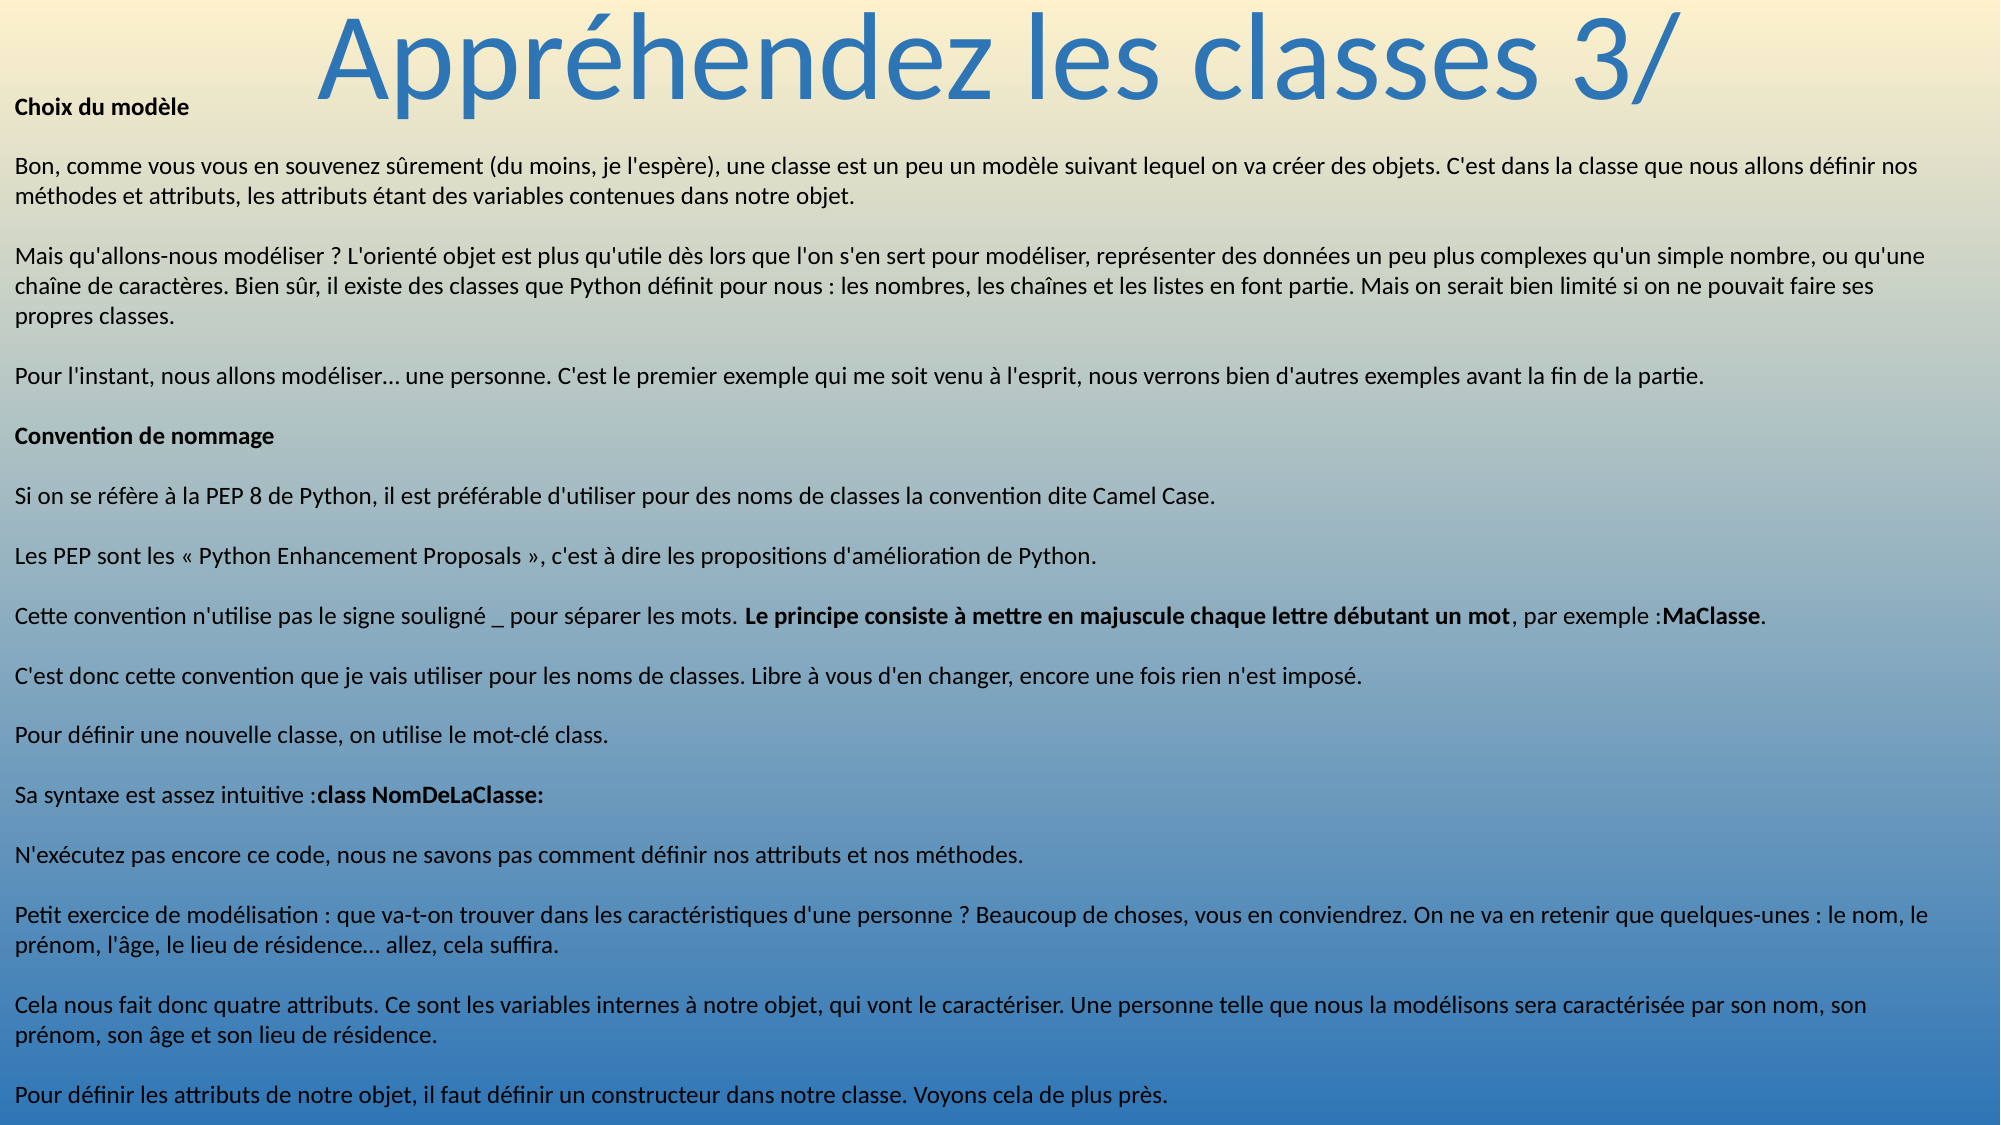

# Appréhendez les classes 3/
Choix du modèle

Bon, comme vous vous en souvenez sûrement (du moins, je l'espère), une classe est un peu un modèle suivant lequel on va créer des objets. C'est dans la classe que nous allons définir nos méthodes et attributs, les attributs étant des variables contenues dans notre objet.

Mais qu'allons-nous modéliser ? L'orienté objet est plus qu'utile dès lors que l'on s'en sert pour modéliser, représenter des données un peu plus complexes qu'un simple nombre, ou qu'une chaîne de caractères. Bien sûr, il existe des classes que Python définit pour nous : les nombres, les chaînes et les listes en font partie. Mais on serait bien limité si on ne pouvait faire ses propres classes.

Pour l'instant, nous allons modéliser… une personne. C'est le premier exemple qui me soit venu à l'esprit, nous verrons bien d'autres exemples avant la fin de la partie.

Convention de nommage

Si on se réfère à la PEP 8 de Python, il est préférable d'utiliser pour des noms de classes la convention dite Camel Case.

Les PEP sont les « Python Enhancement Proposals », c'est à dire les propositions d'amélioration de Python.

Cette convention n'utilise pas le signe souligné _ pour séparer les mots. Le principe consiste à mettre en majuscule chaque lettre débutant un mot, par exemple :MaClasse.

C'est donc cette convention que je vais utiliser pour les noms de classes. Libre à vous d'en changer, encore une fois rien n'est imposé.

Pour définir une nouvelle classe, on utilise le mot-clé class.

Sa syntaxe est assez intuitive :class NomDeLaClasse:

N'exécutez pas encore ce code, nous ne savons pas comment définir nos attributs et nos méthodes.

Petit exercice de modélisation : que va-t-on trouver dans les caractéristiques d'une personne ? Beaucoup de choses, vous en conviendrez. On ne va en retenir que quelques-unes : le nom, le prénom, l'âge, le lieu de résidence… allez, cela suffira.

Cela nous fait donc quatre attributs. Ce sont les variables internes à notre objet, qui vont le caractériser. Une personne telle que nous la modélisons sera caractérisée par son nom, son prénom, son âge et son lieu de résidence.

Pour définir les attributs de notre objet, il faut définir un constructeur dans notre classe. Voyons cela de plus près.

285